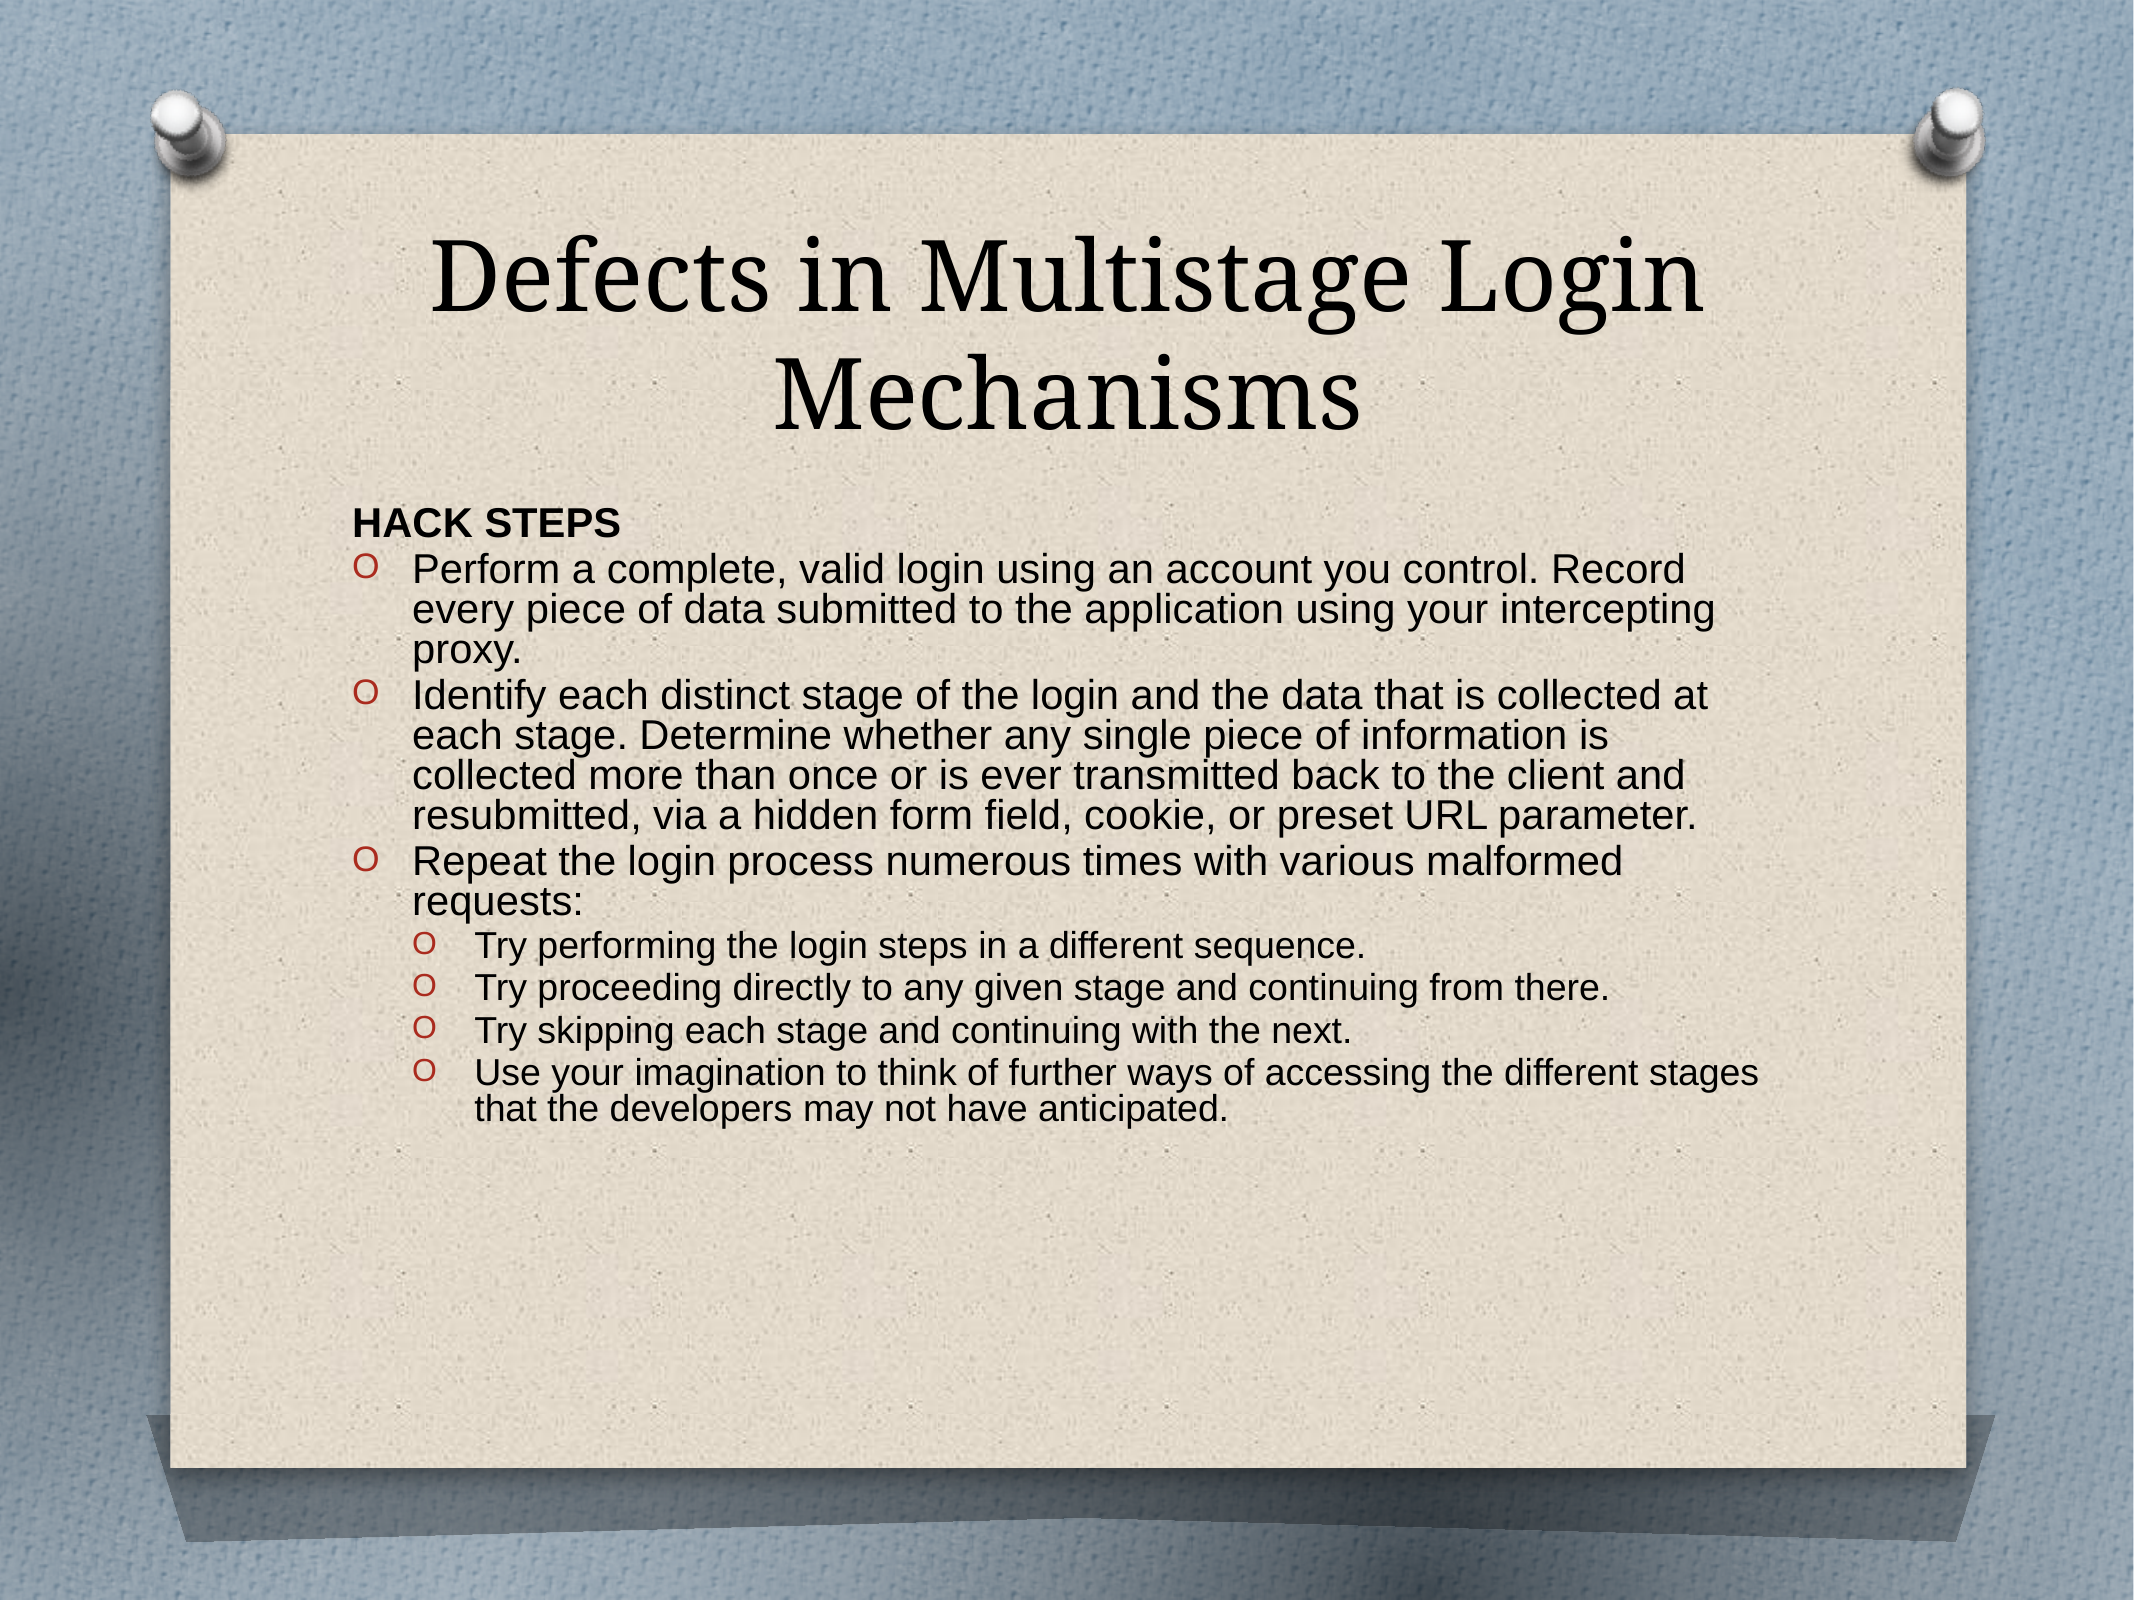

# Defects in Multistage Login Mechanisms
HACK STEPS
Perform a complete, valid login using an account you control. Record every piece of data submitted to the application using your intercepting proxy.
Identify each distinct stage of the login and the data that is collected at each stage. Determine whether any single piece of information is collected more than once or is ever transmitted back to the client and resubmitted, via a hidden form field, cookie, or preset URL parameter.
Repeat the login process numerous times with various malformed requests:
Try performing the login steps in a different sequence.
Try proceeding directly to any given stage and continuing from there.
Try skipping each stage and continuing with the next.
Use your imagination to think of further ways of accessing the different stages that the developers may not have anticipated.